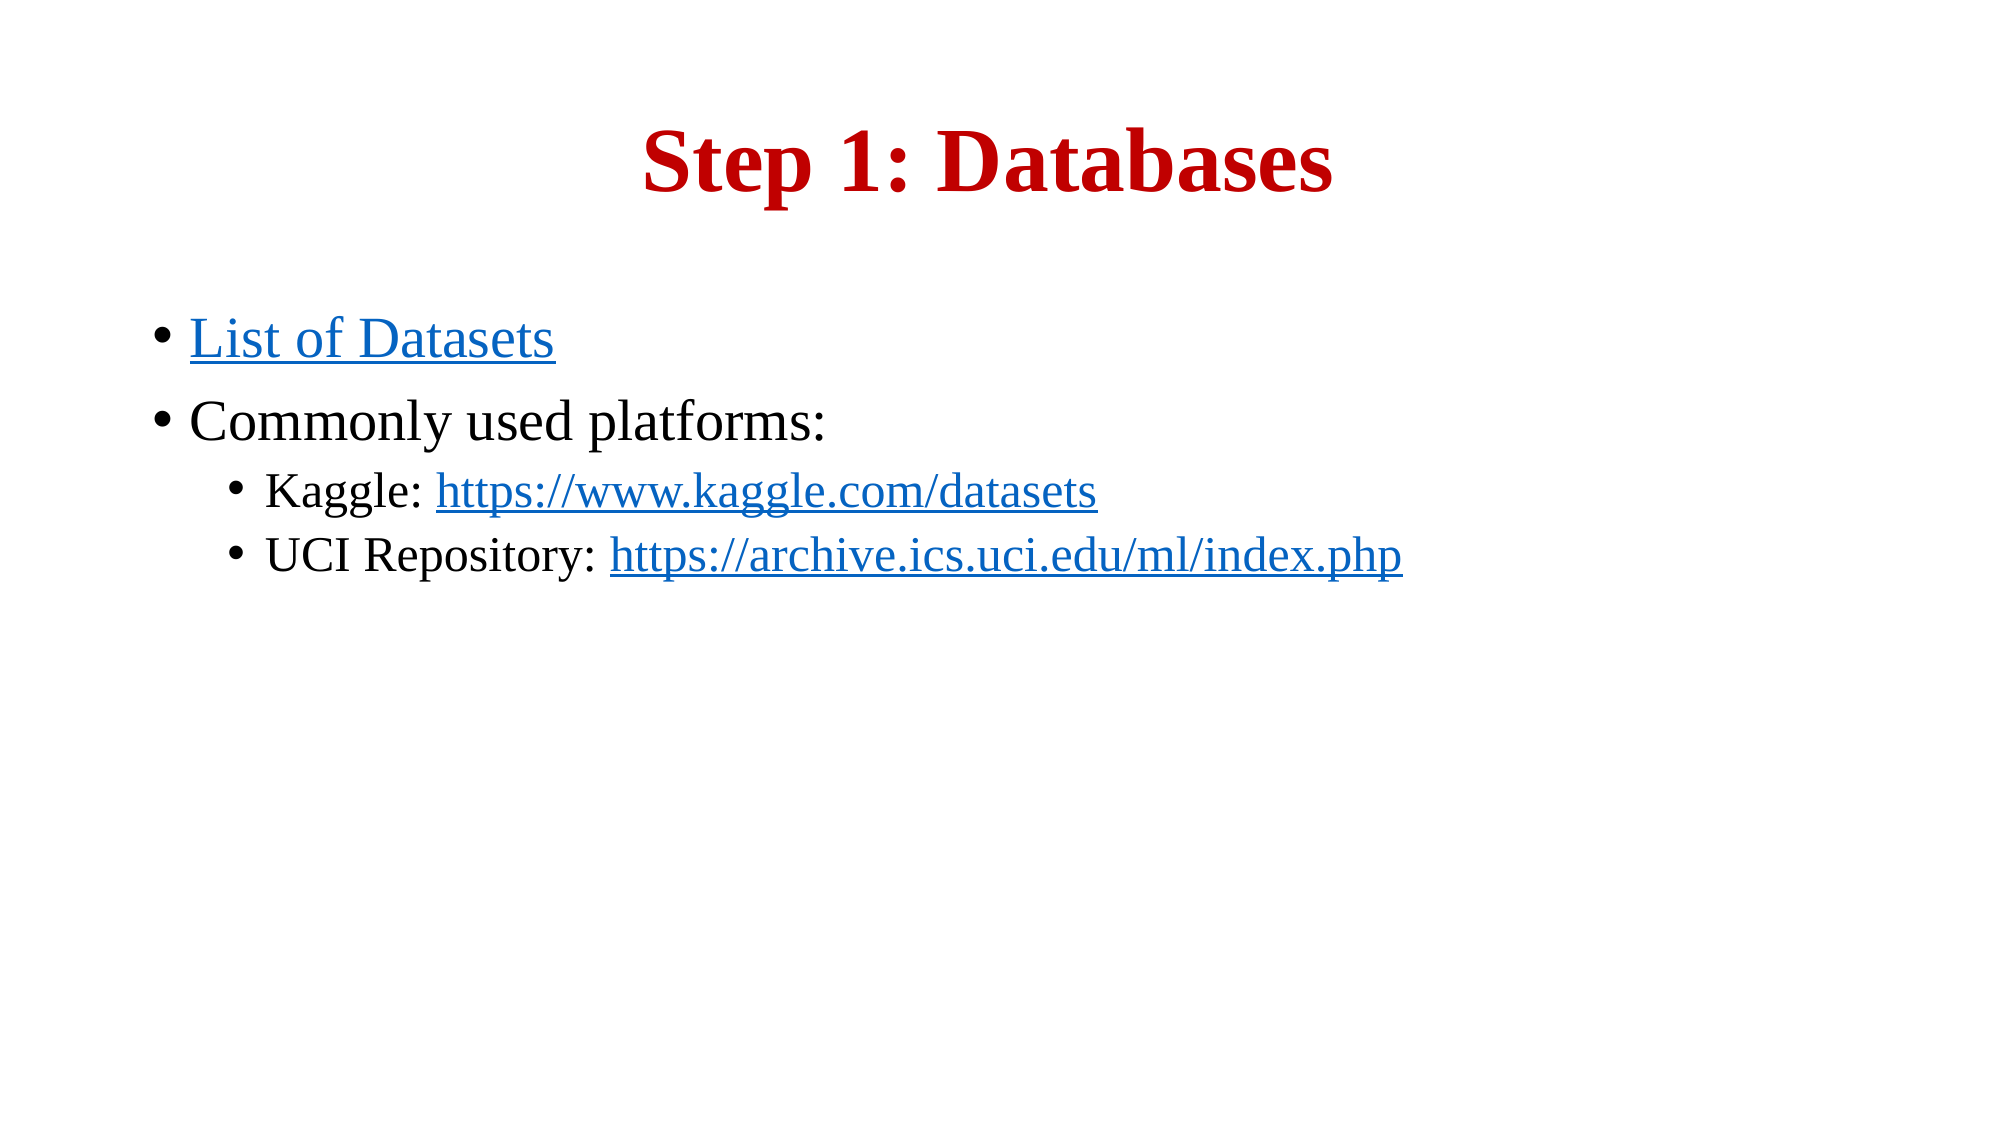

# Step 1: Databases
List of Datasets
Commonly used platforms:
Kaggle: https://www.kaggle.com/datasets
UCI Repository: https://archive.ics.uci.edu/ml/index.php